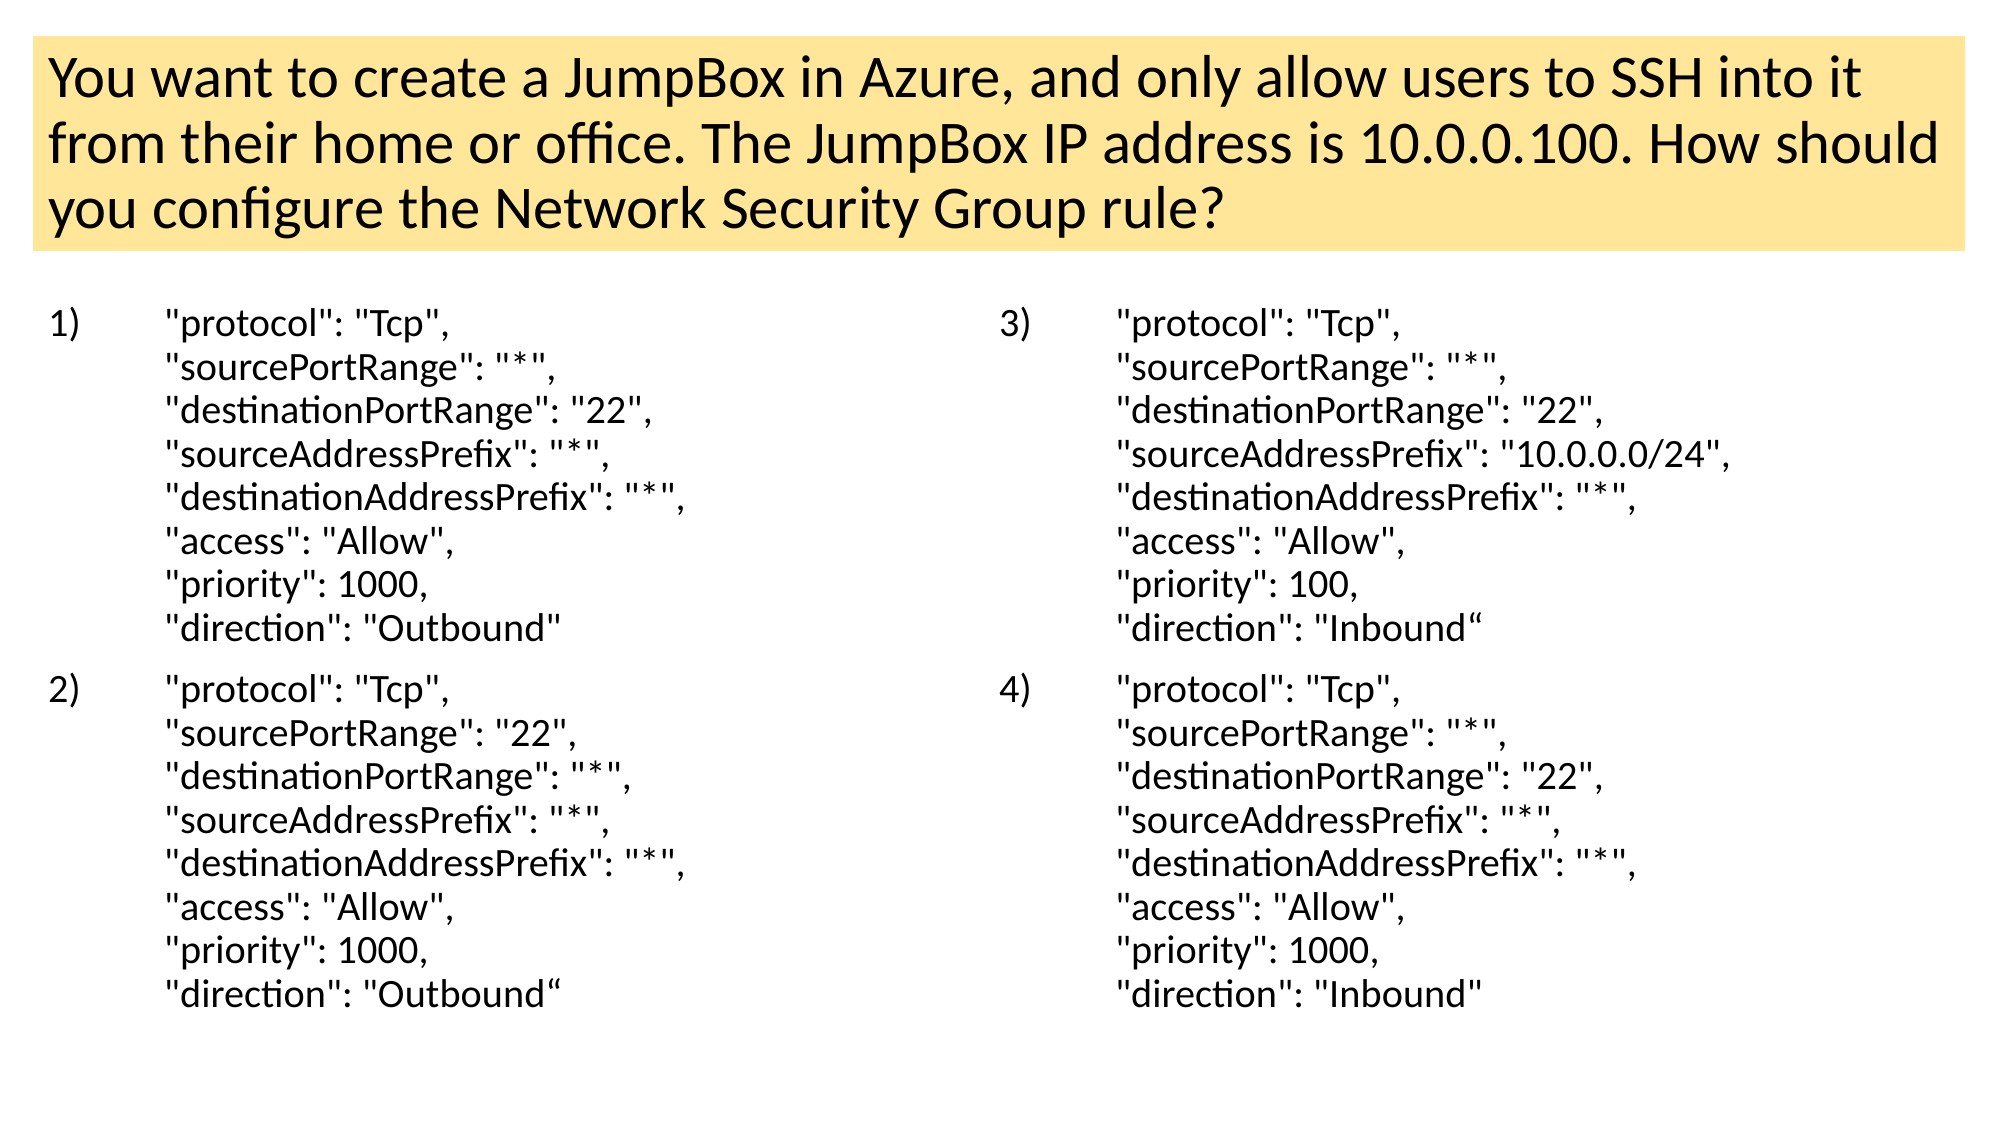

# You want to create a JumpBox in Azure, and only allow users to SSH into it from their home or office. The JumpBox IP address is 10.0.0.100. How should you configure the Network Security Group rule?
"protocol": "Tcp",
"sourcePortRange": "*",
"destinationPortRange": "22",
"sourceAddressPrefix": "*",
"destinationAddressPrefix": "*",
"access": "Allow",
"priority": 1000,
"direction": "Outbound"
"protocol": "Tcp",
"sourcePortRange": "22",
"destinationPortRange": "*",
"sourceAddressPrefix": "*",
"destinationAddressPrefix": "*",
"access": "Allow",
"priority": 1000,
"direction": "Outbound“

"protocol": "Tcp",
"sourcePortRange": "*",
"destinationPortRange": "22",
"sourceAddressPrefix": "10.0.0.0/24",
"destinationAddressPrefix": "*",
"access": "Allow",
"priority": 100,
"direction": "Inbound“
"protocol": "Tcp",
"sourcePortRange": "*",
"destinationPortRange": "22",
"sourceAddressPrefix": "*",
"destinationAddressPrefix": "*",
"access": "Allow",
"priority": 1000,
"direction": "Inbound"